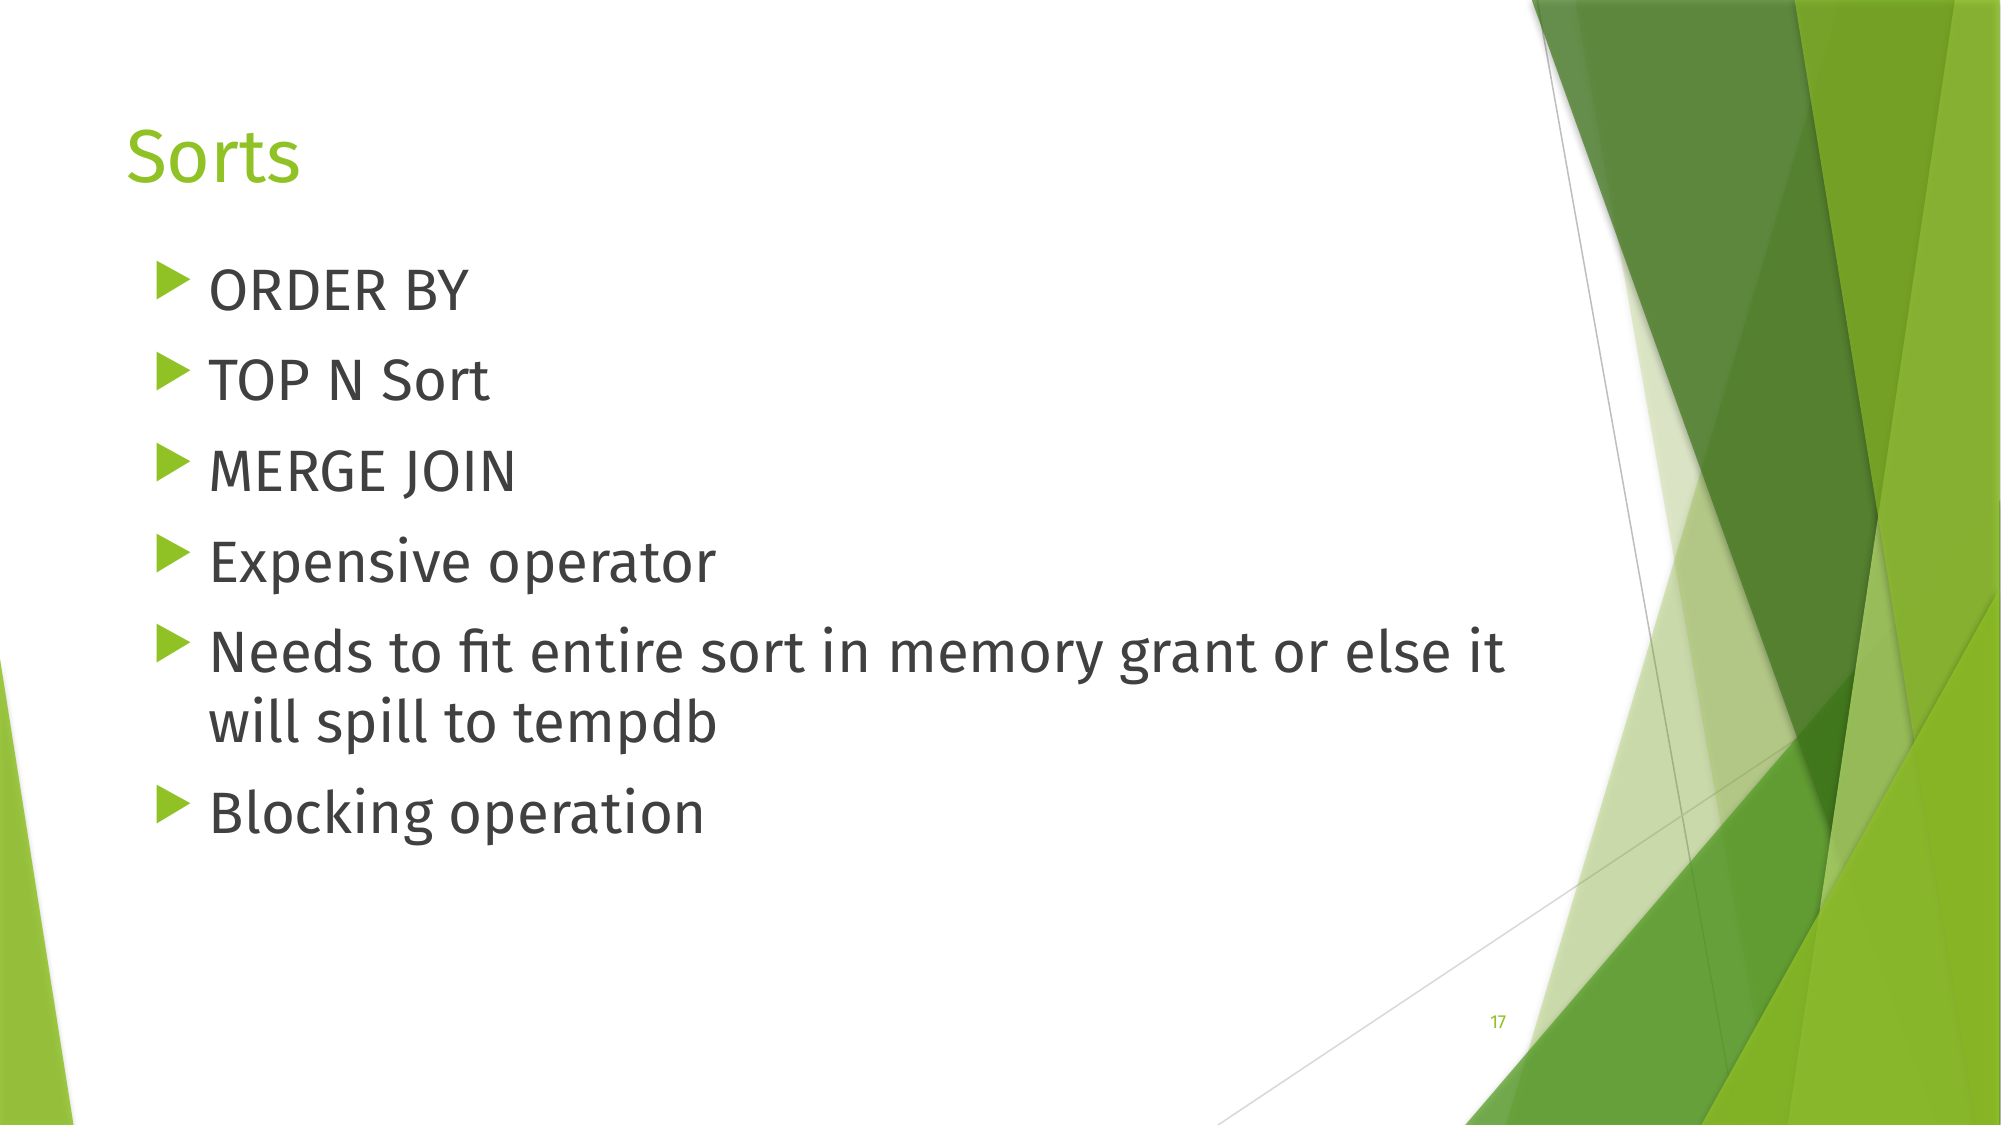

# Sorts
ORDER BY
TOP N Sort
MERGE JOIN
Expensive operator
Needs to fit entire sort in memory grant or else it will spill to tempdb
Blocking operation
17